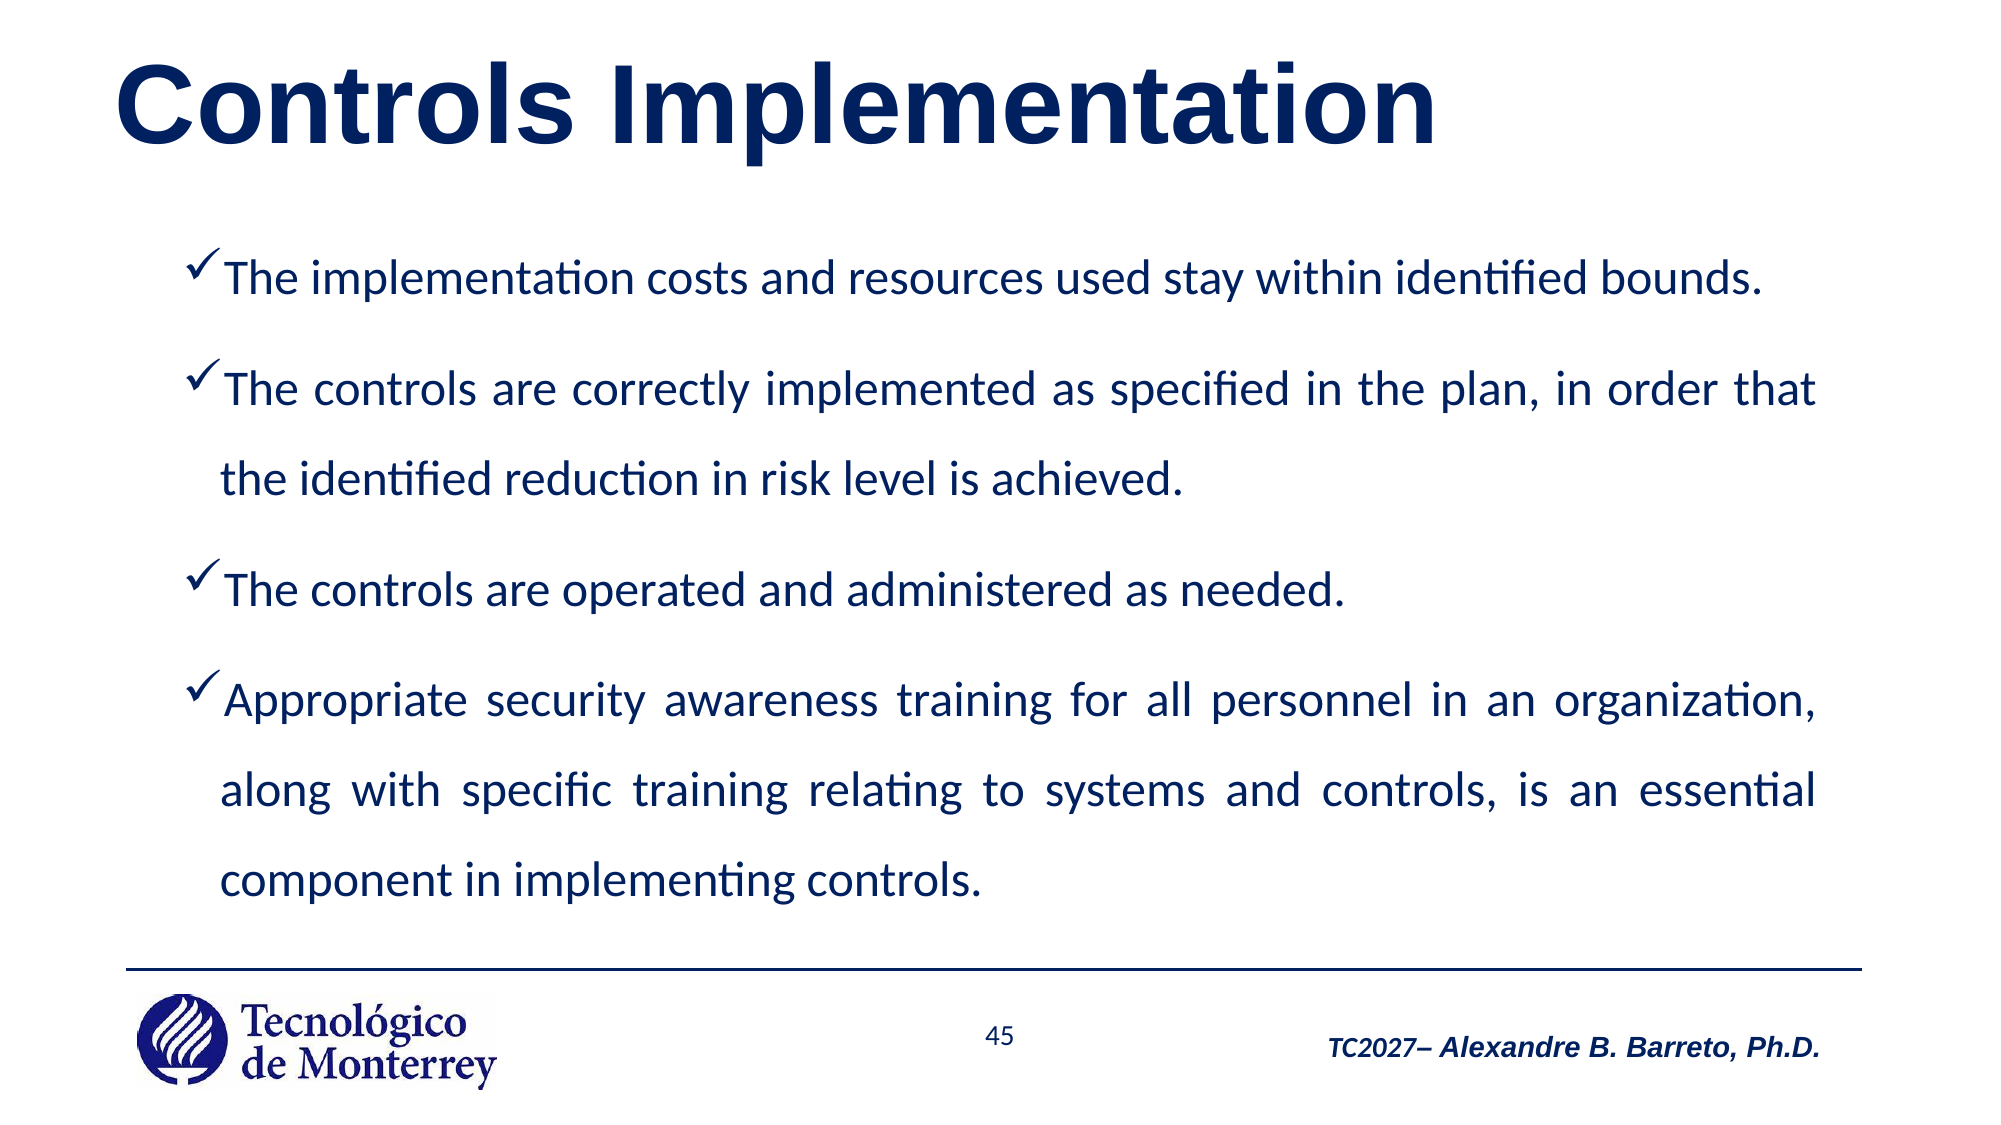

# Controls Implementation
The implementation costs and resources used stay within identified bounds.
The controls are correctly implemented as specified in the plan, in order that the identified reduction in risk level is achieved.
The controls are operated and administered as needed.
Appropriate security awareness training for all personnel in an organization, along with specific training relating to systems and controls, is an essential component in implementing controls.